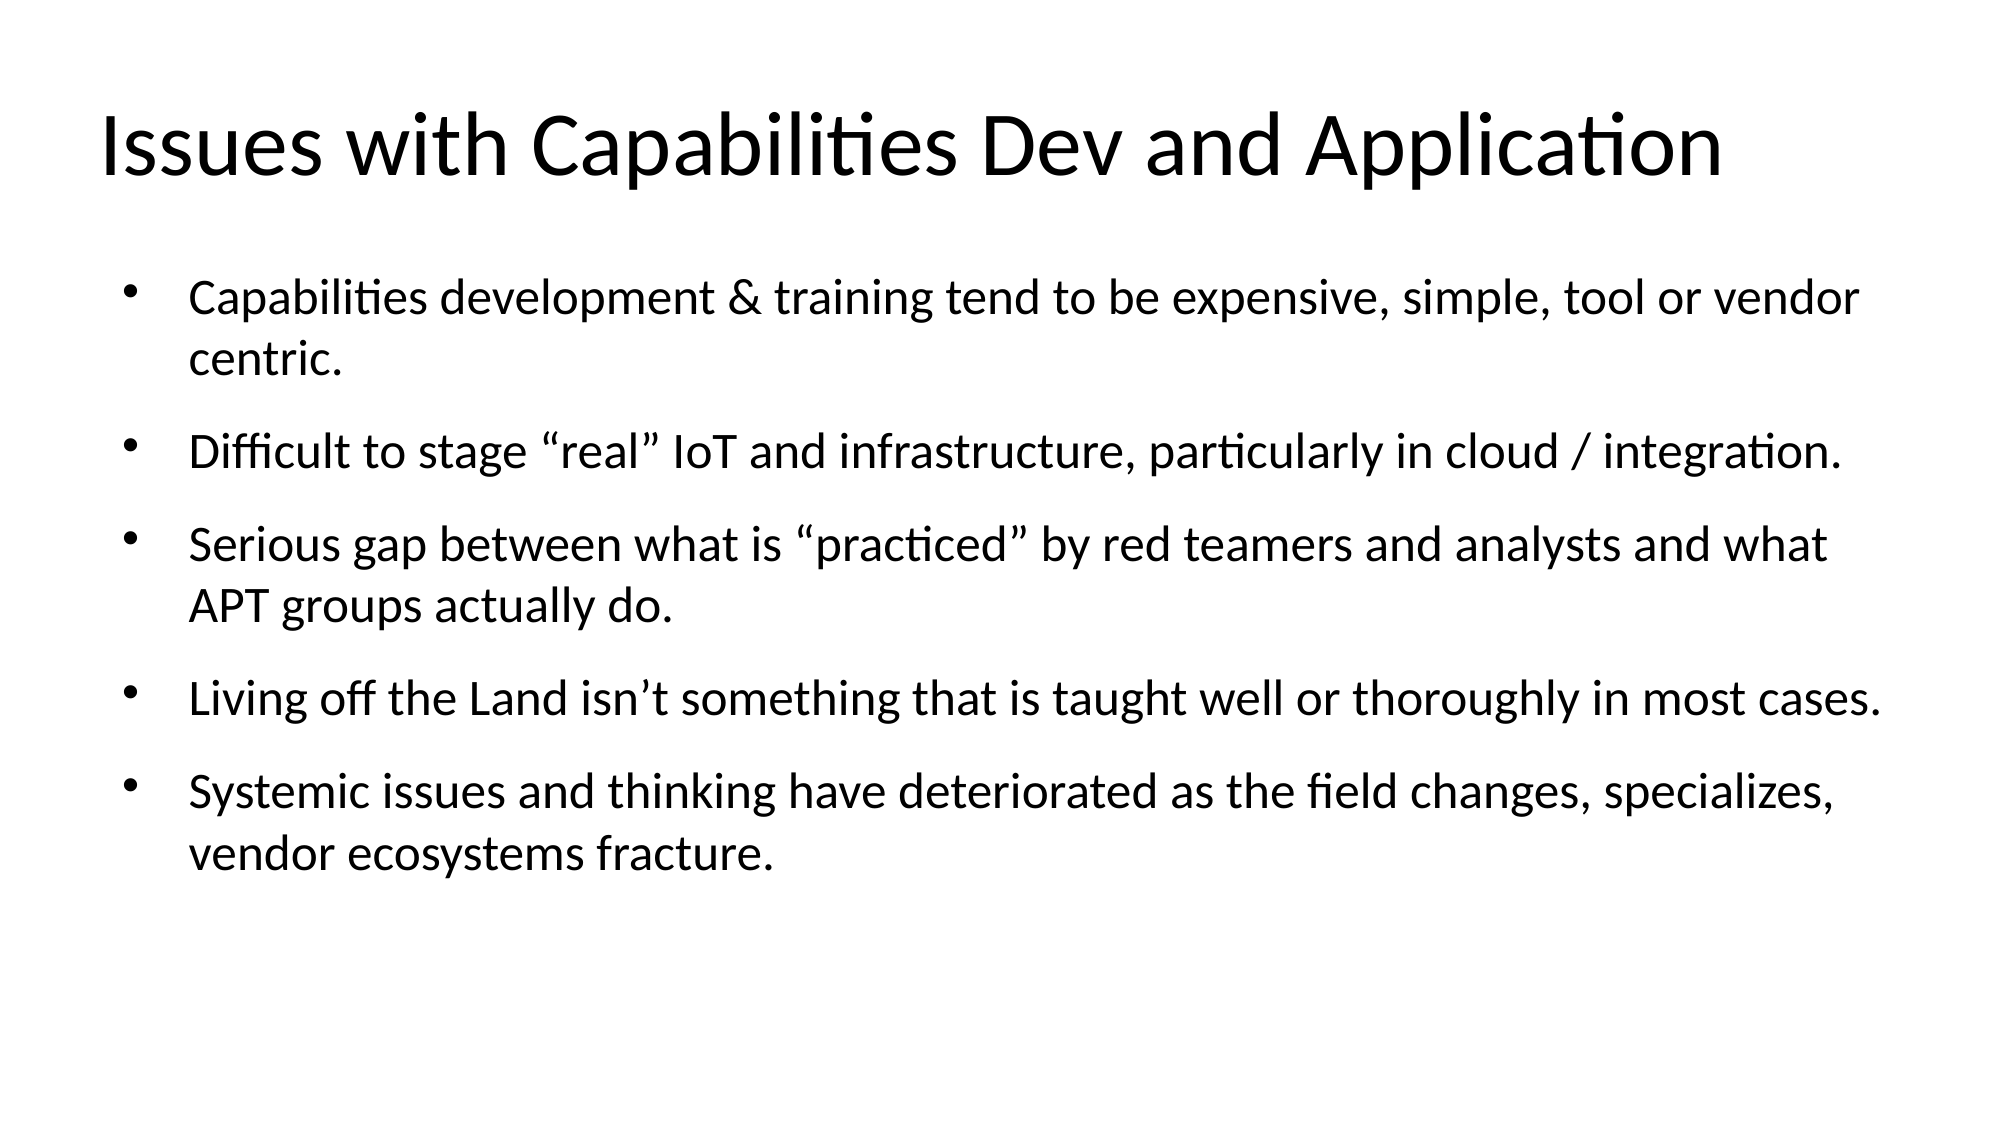

# Issues with Capabilities Dev and Application
Capabilities development & training tend to be expensive, simple, tool or vendor centric.
Difficult to stage “real” IoT and infrastructure, particularly in cloud / integration.
Serious gap between what is “practiced” by red teamers and analysts and what APT groups actually do.
Living off the Land isn’t something that is taught well or thoroughly in most cases.
Systemic issues and thinking have deteriorated as the field changes, specializes, vendor ecosystems fracture.